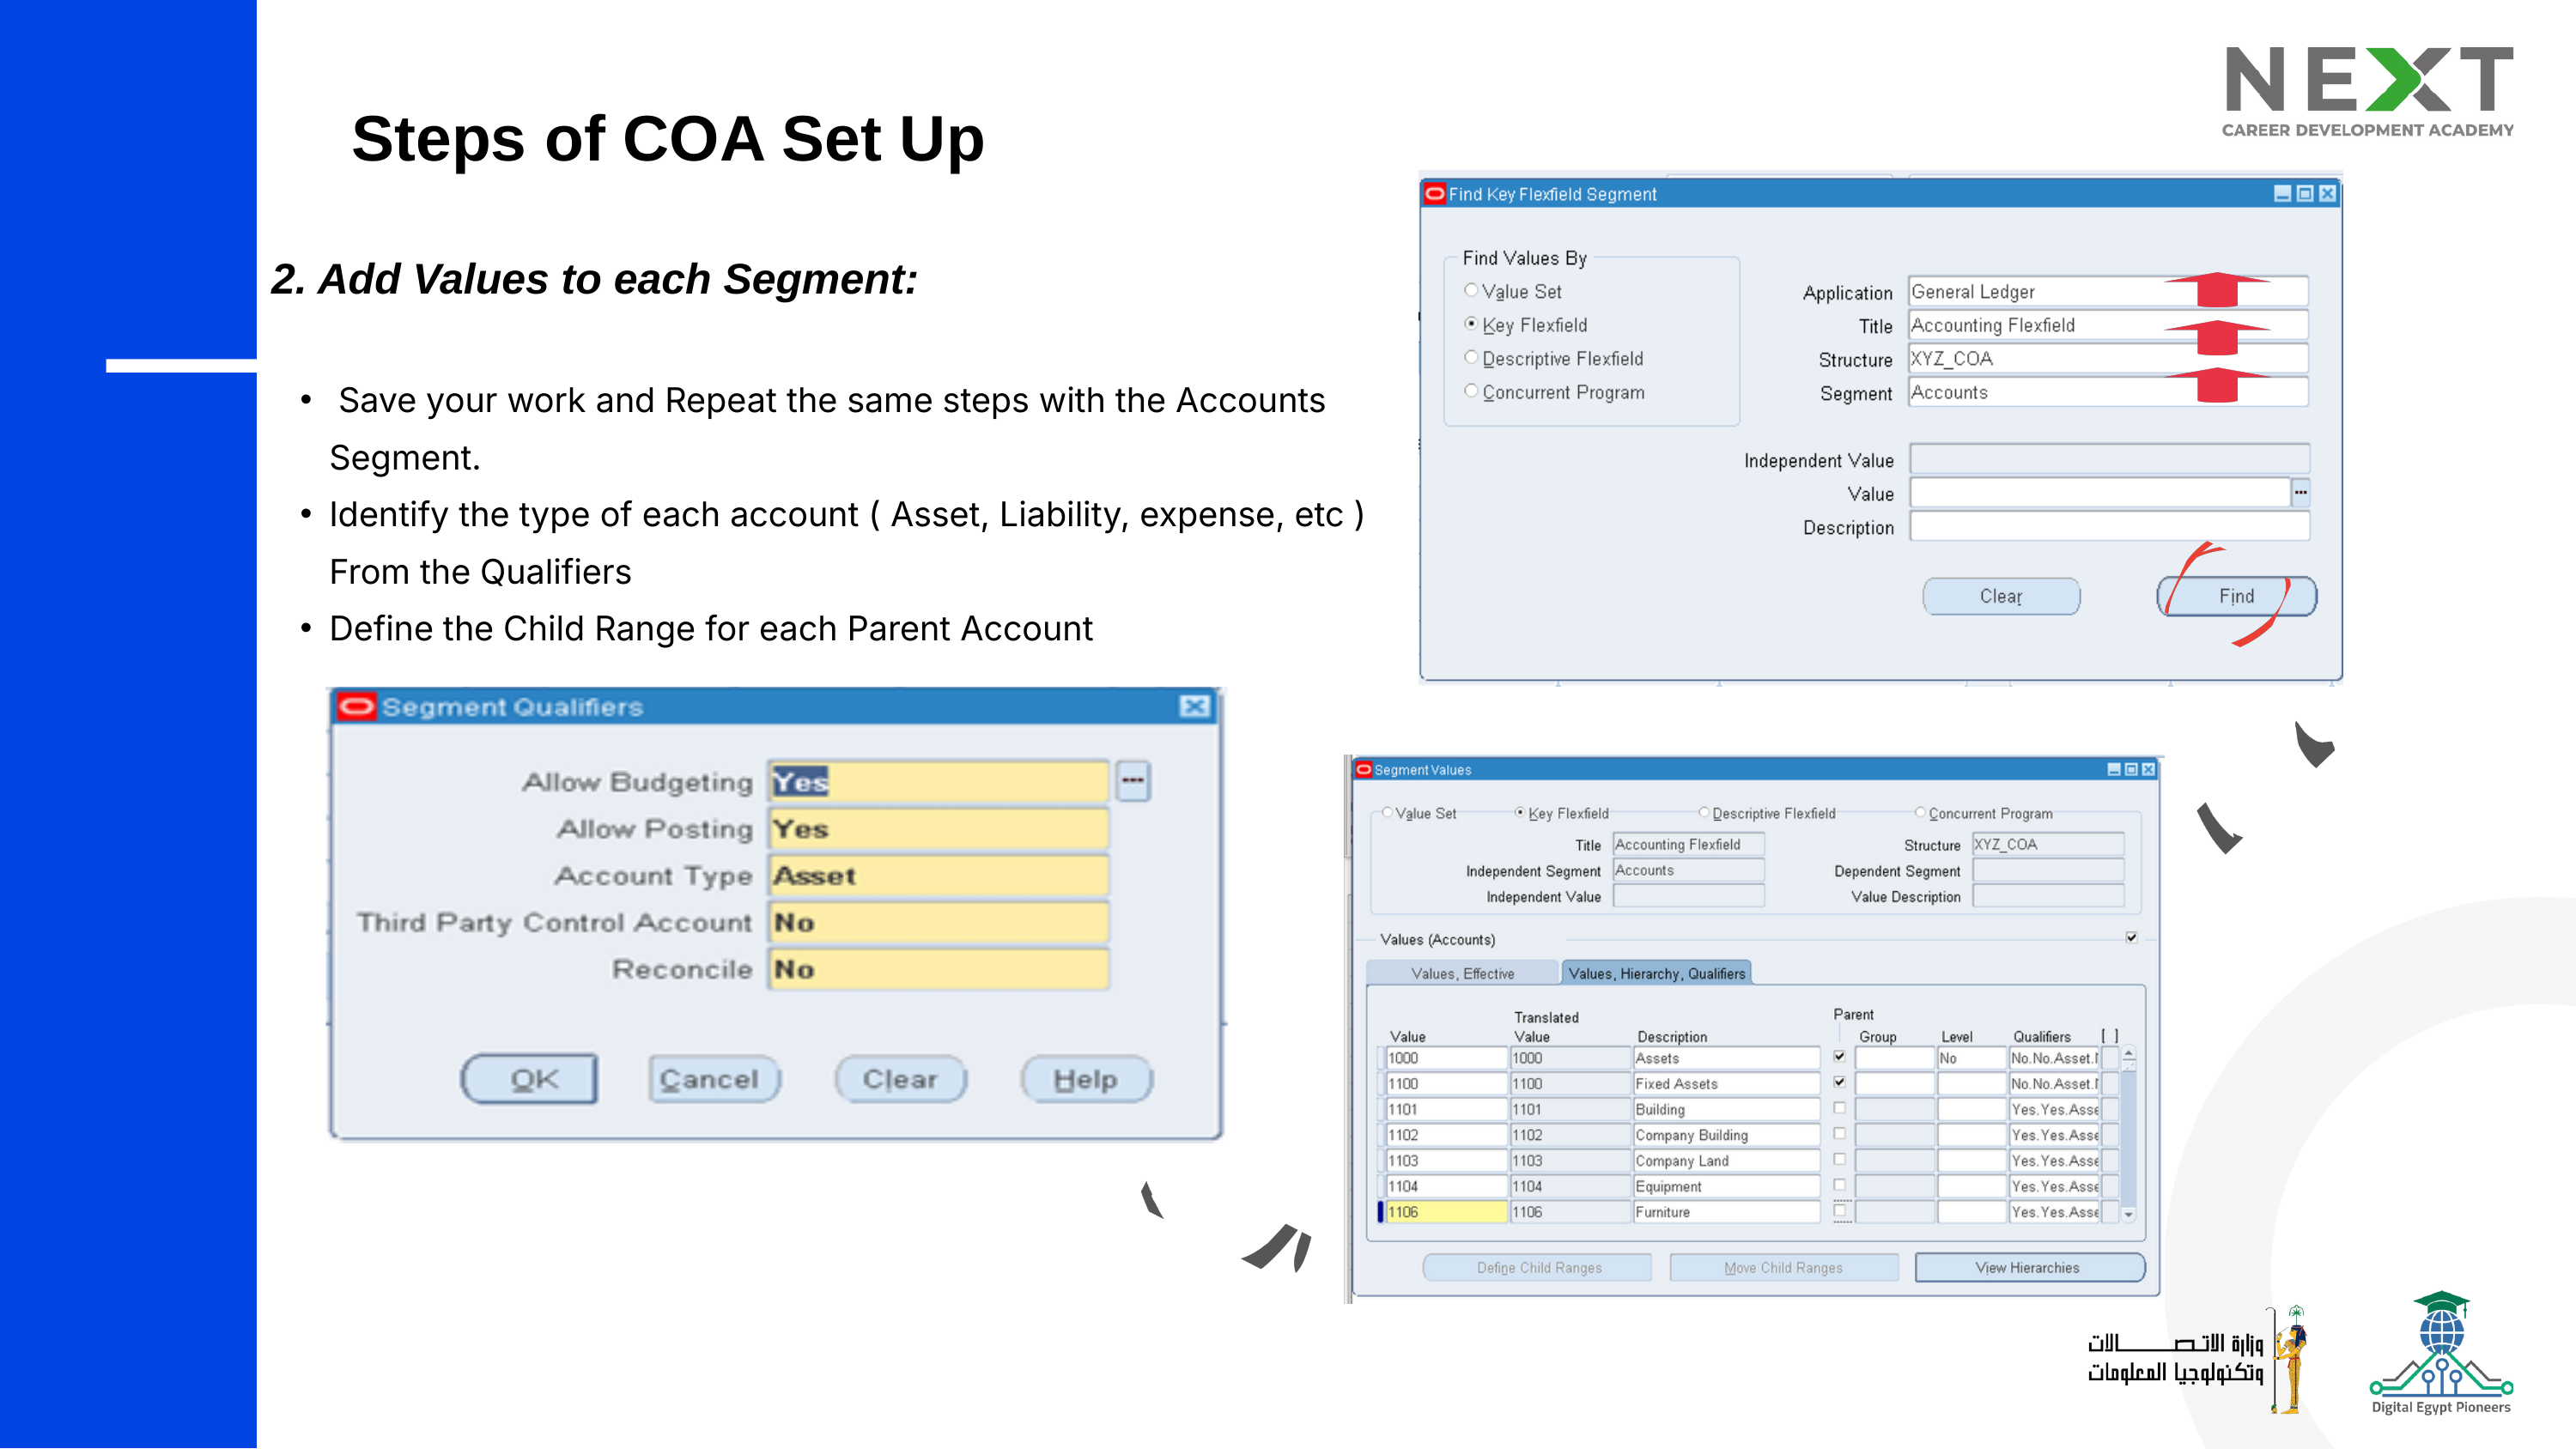

Steps of COA Set Up

2. Add Values to each Segment:

 Save your work and Repeat the same steps with the Accounts Segment.
Identify the type of each account ( Asset, Liability, expense, etc ) From the Qualifiers
Define the Child Range for each Parent Account